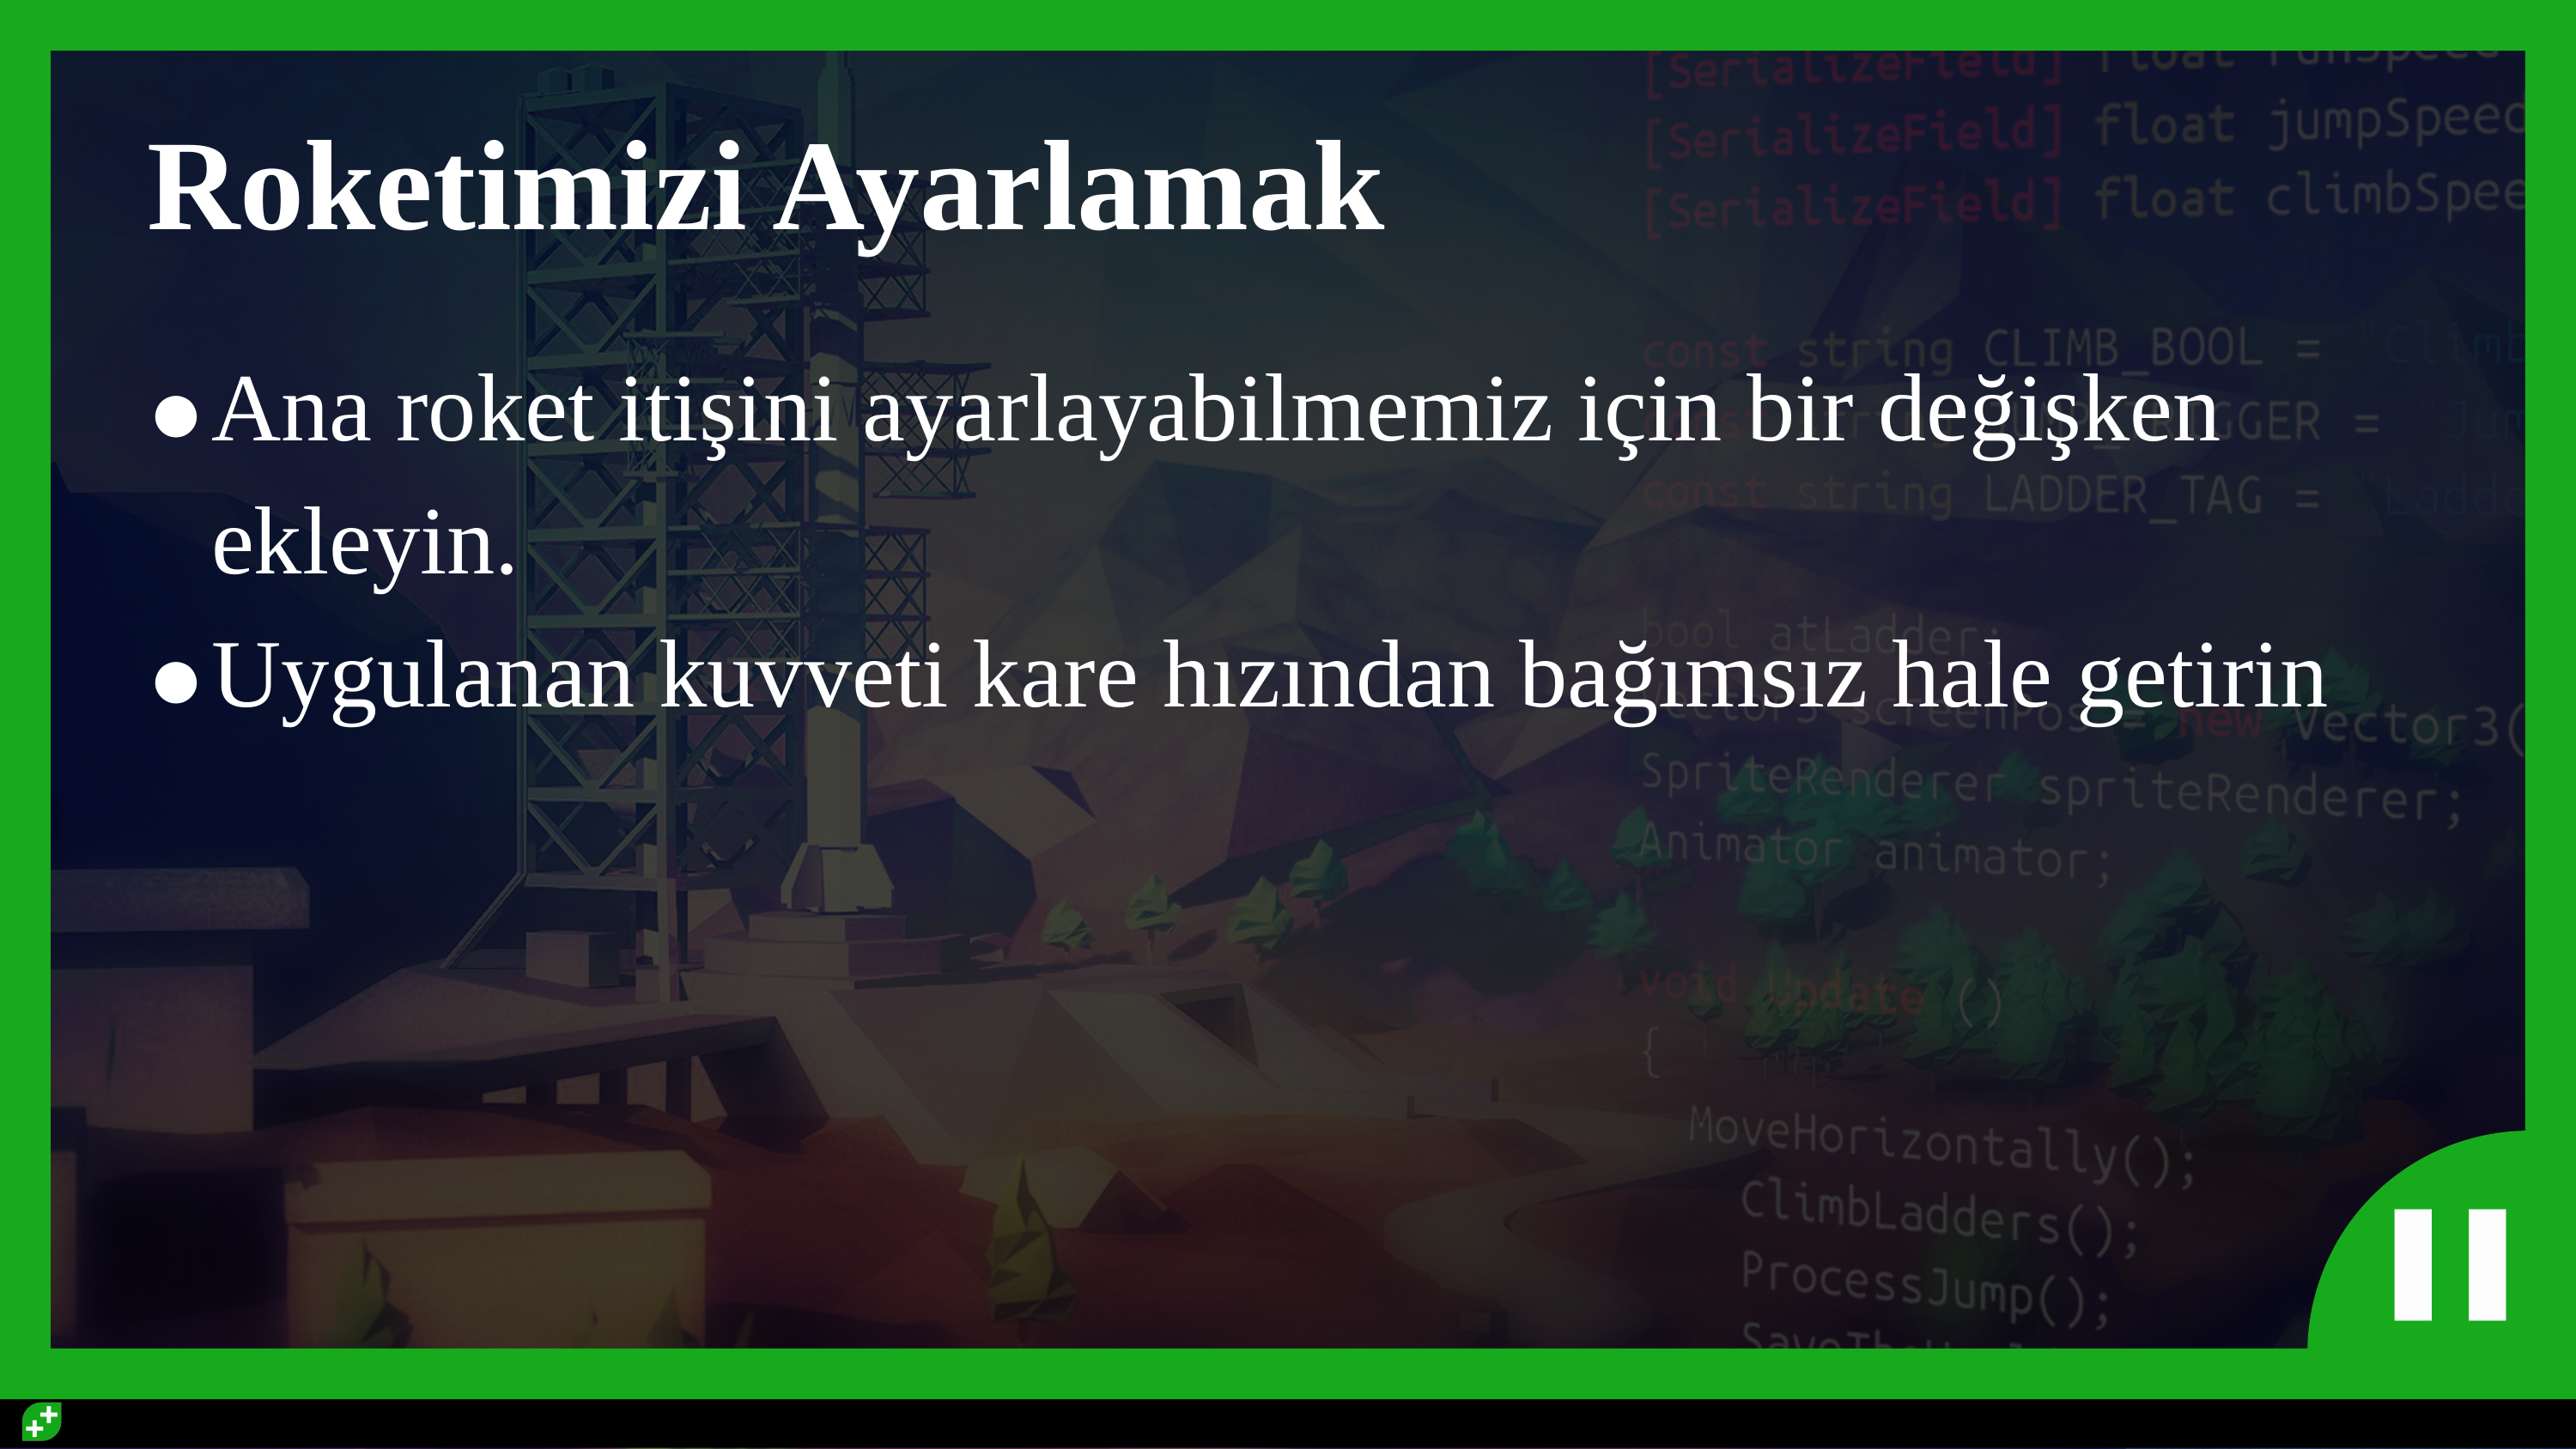

# Roketimizi Ayarlamak
Ana roket itişini ayarlayabilmemiz için bir değişken ekleyin.
Uygulanan kuvveti kare hızından bağımsız hale getirin